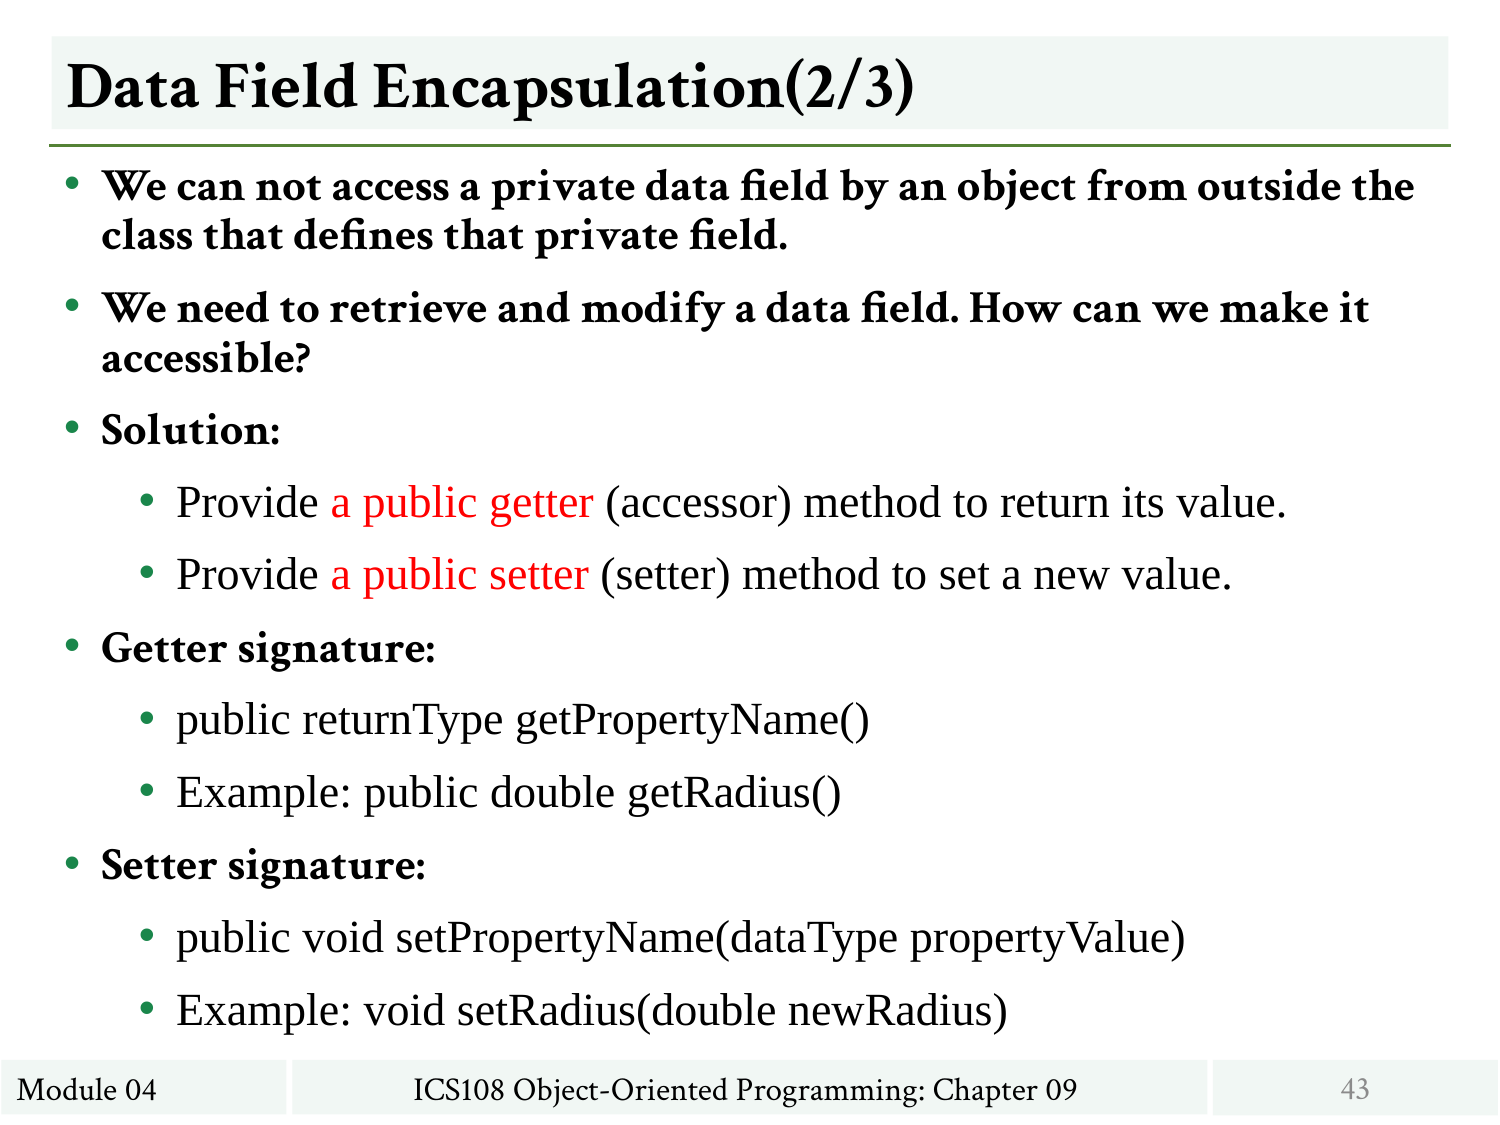

# Data Field Encapsulation(2/3)
We can not access a private data field by an object from outside the class that defines that private field.
We need to retrieve and modify a data field. How can we make it accessible?
Solution:
Provide a public getter (accessor) method to return its value.
Provide a public setter (setter) method to set a new value.
Getter signature:
public returnType getPropertyName()
Example: public double getRadius()
Setter signature:
public void setPropertyName(dataType propertyValue)
Example: void setRadius(double newRadius)

43